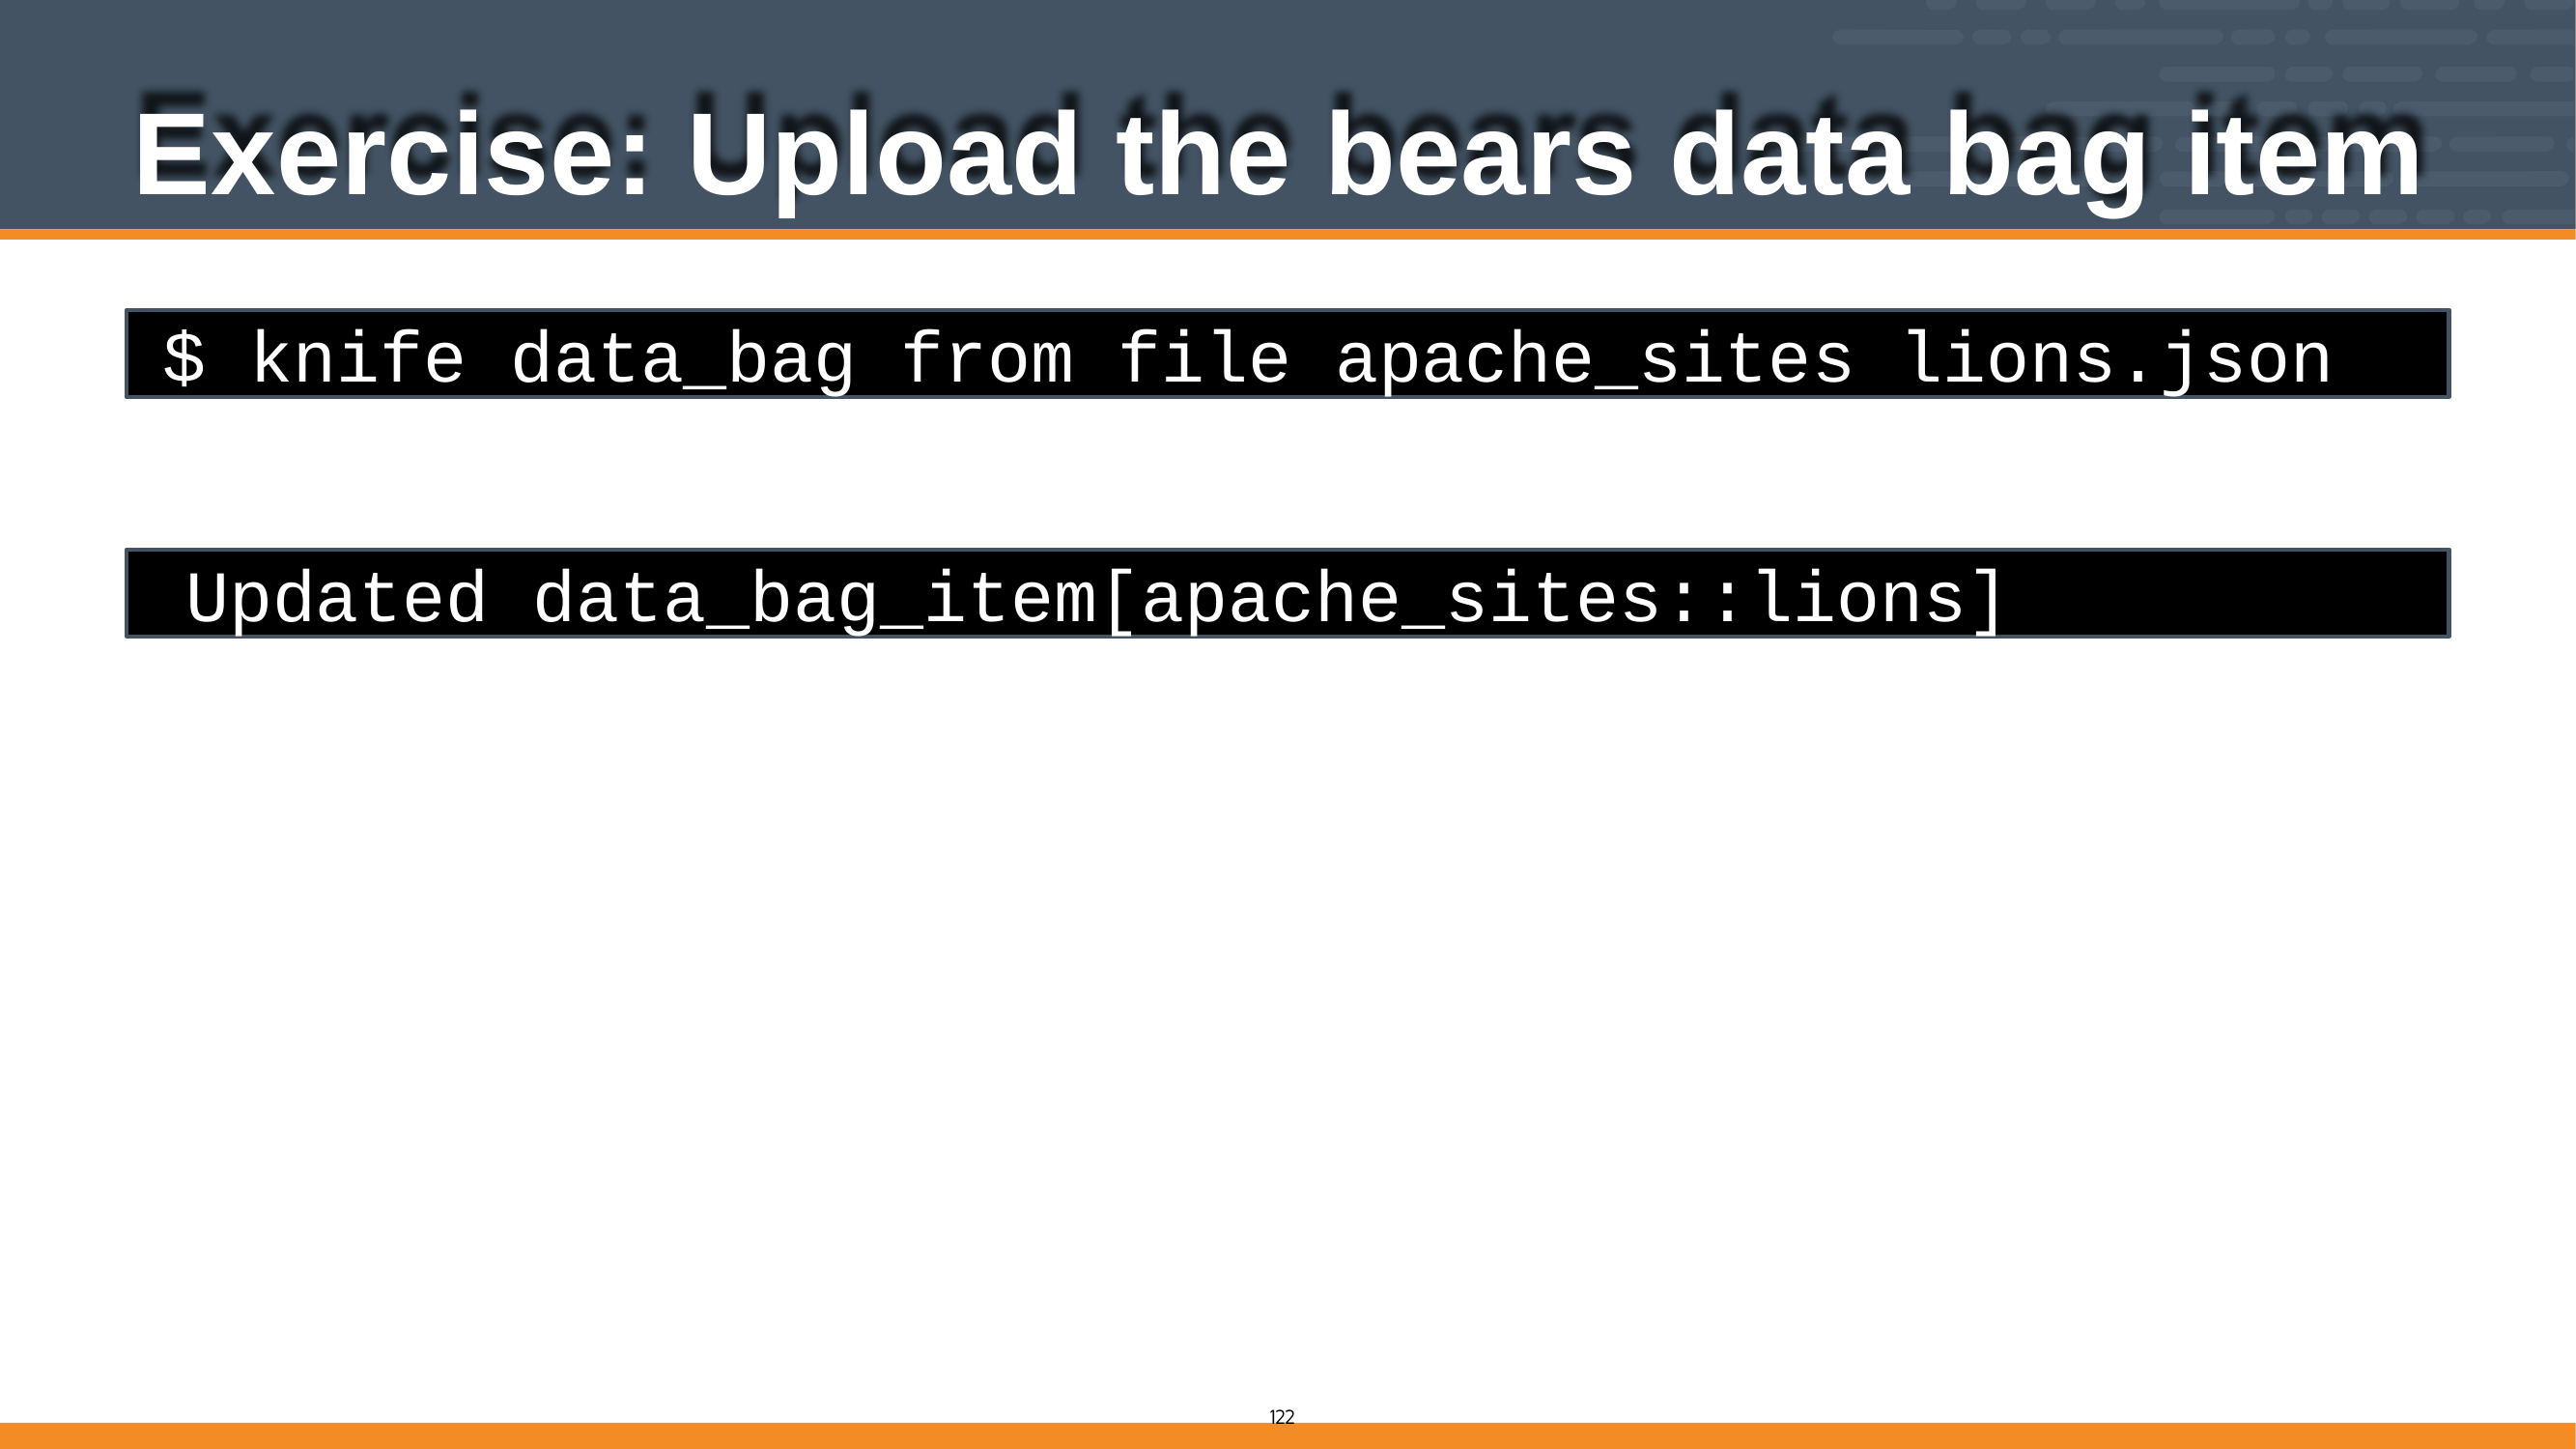

# Exercise: Upload the bears data bag item

$ knife data_bag from file apache_sites lions.json
Updated data_bag_item[apache_sites::lions]
122